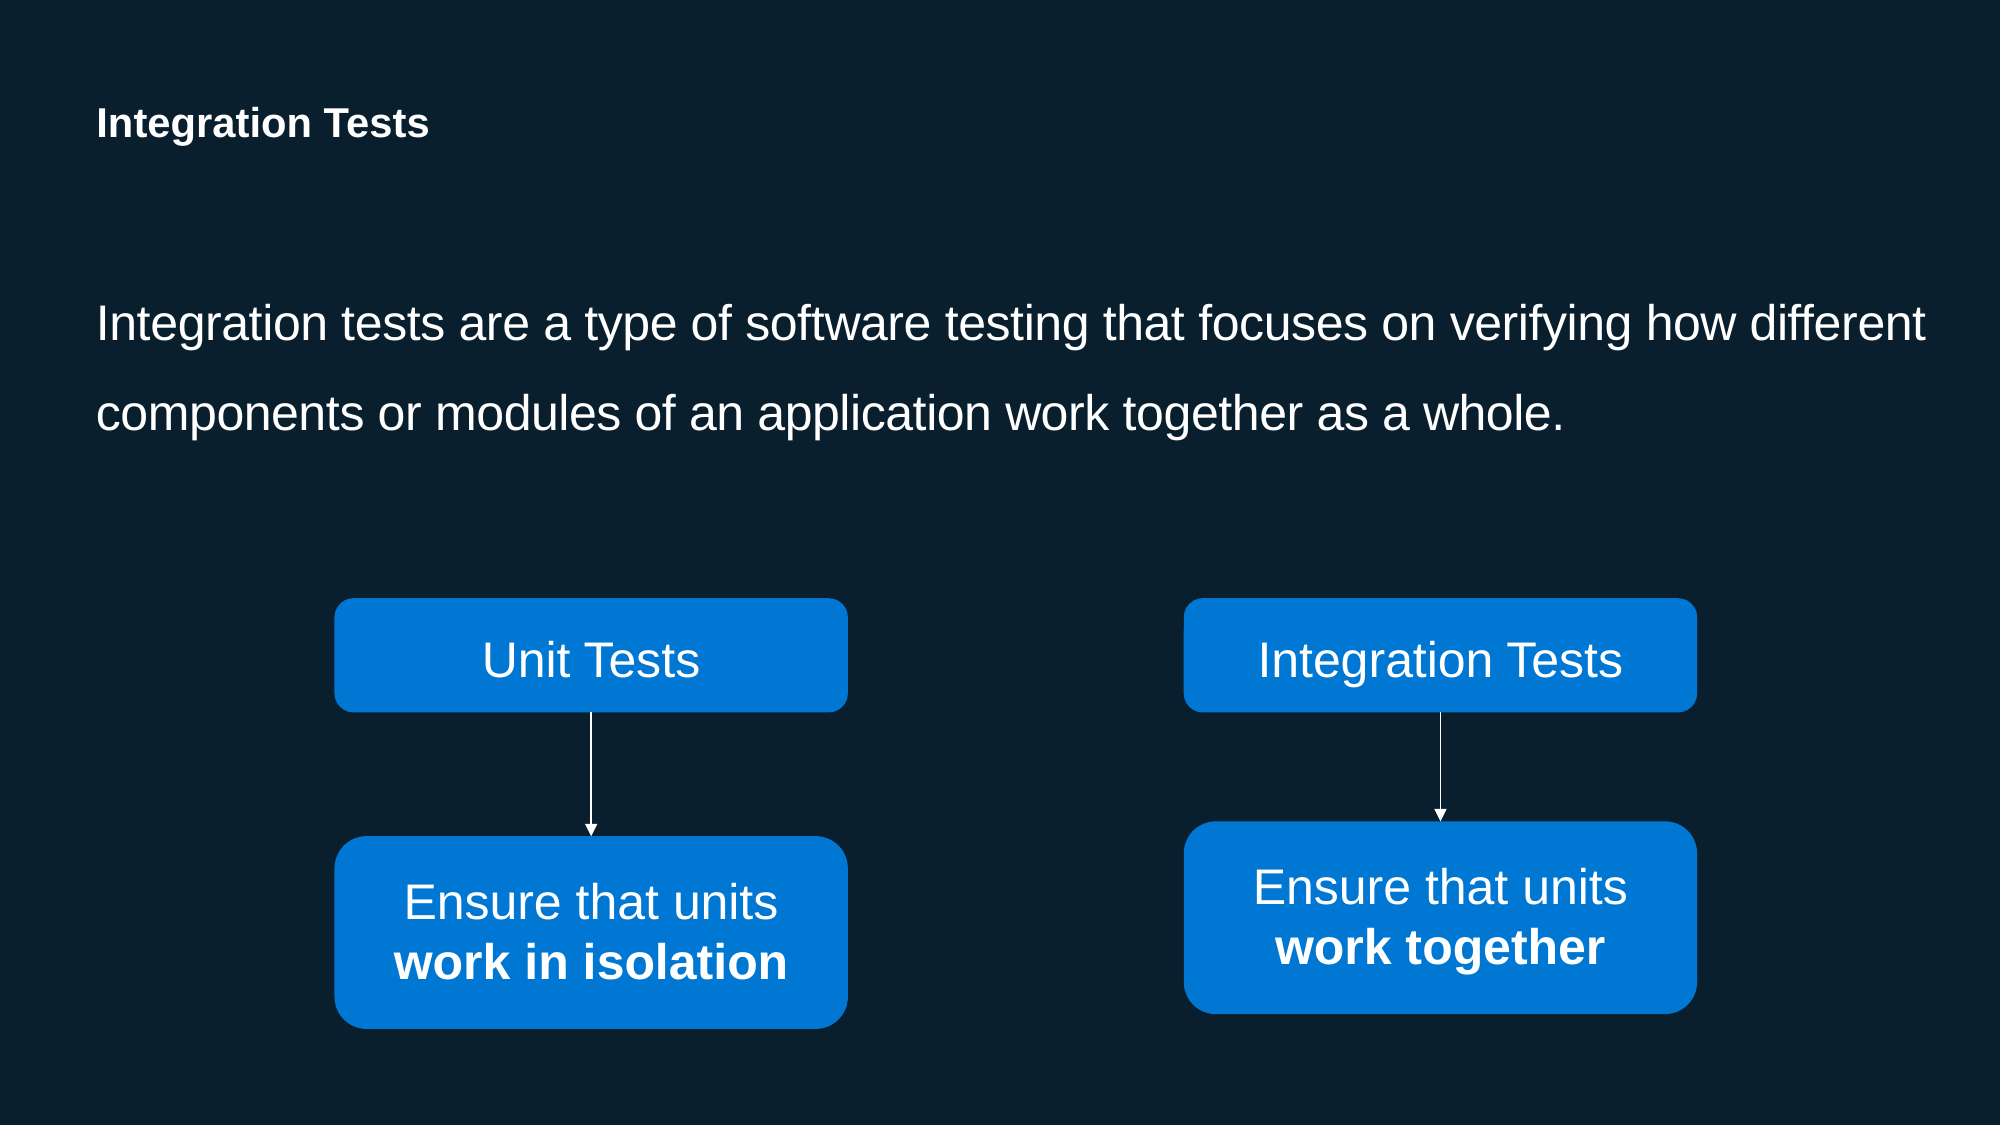

# Integration Tests
Integration tests are a type of software testing that focuses on verifying how different components or modules of an application work together as a whole.

Integration Tests
Unit Tests
Ensure that units work together
Ensure that units work in isolation